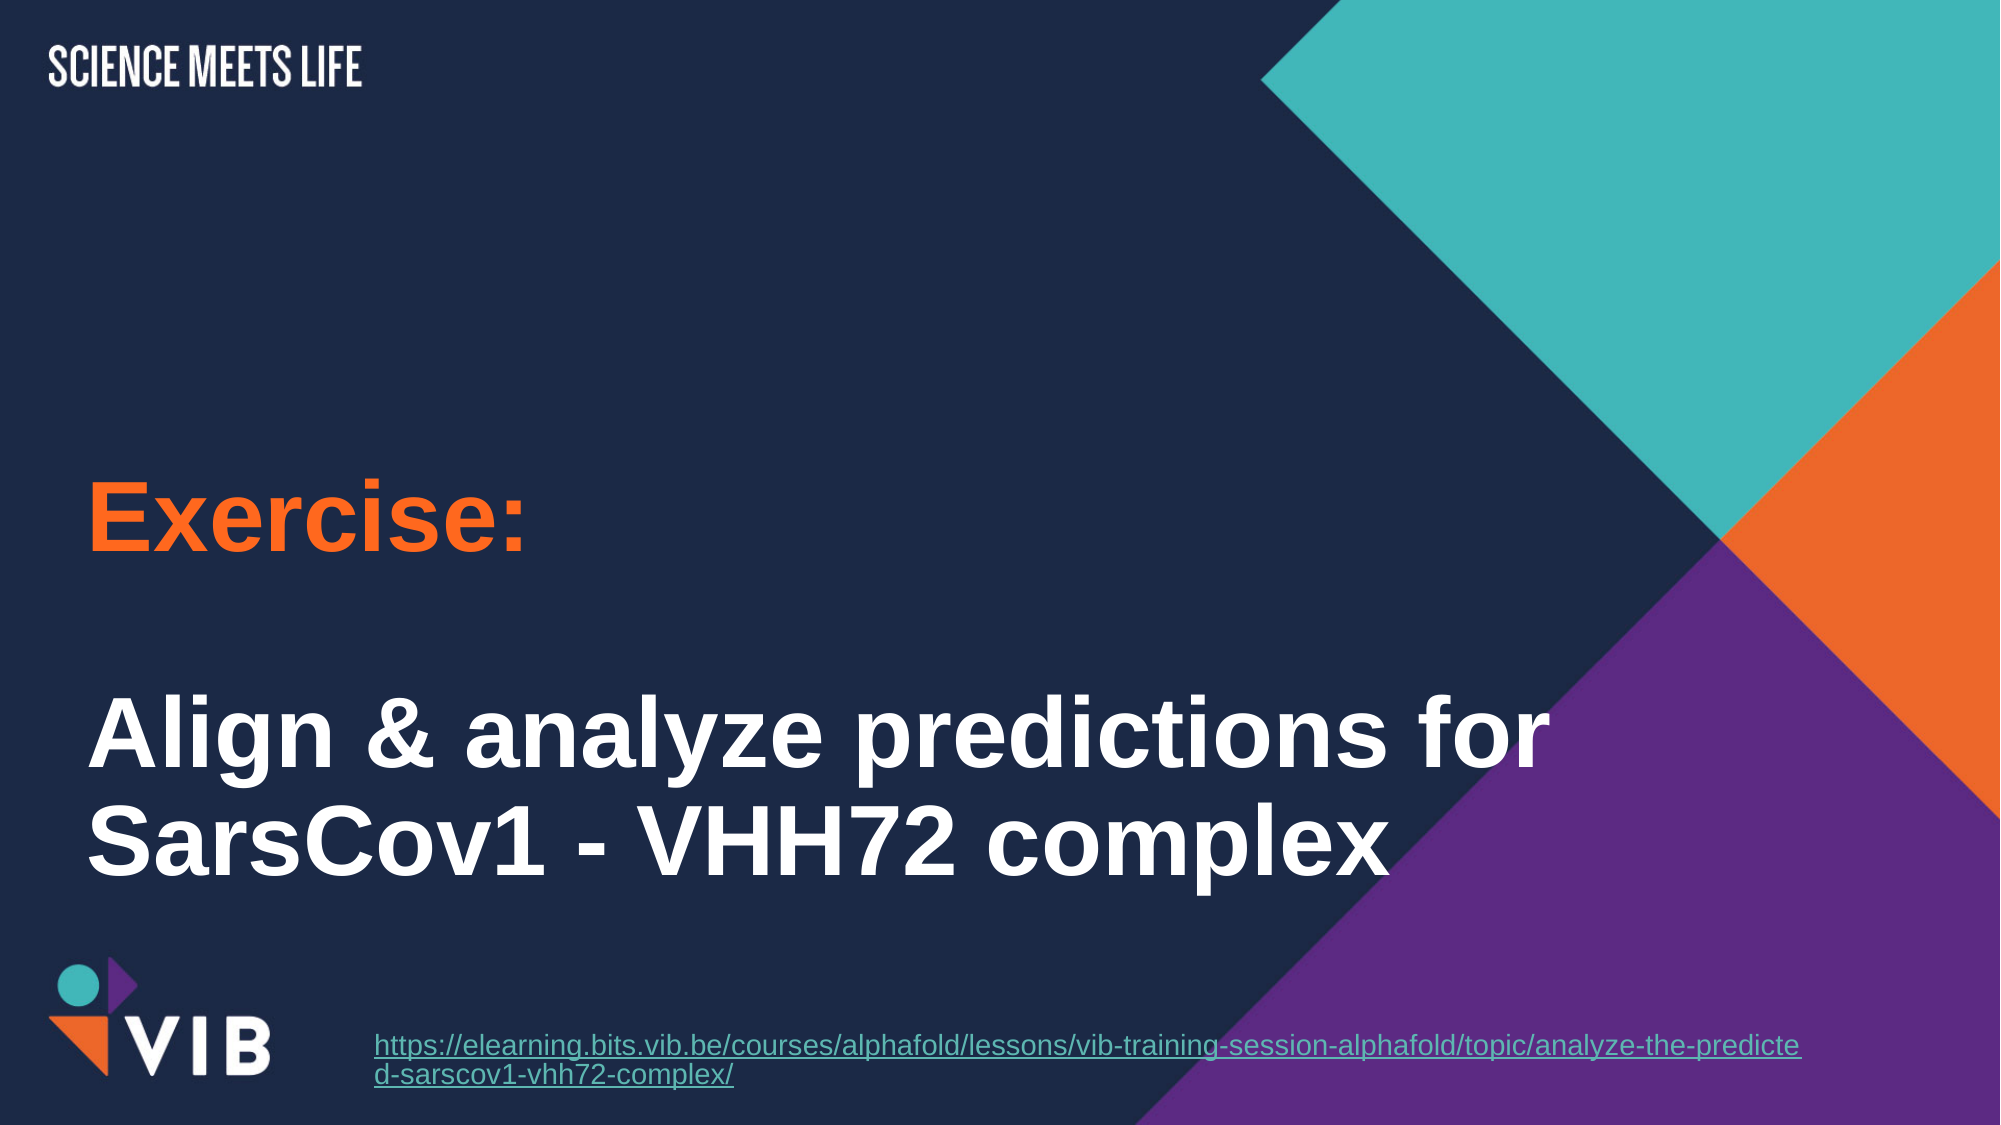

# Exercise: Align & analyze predictions for SarsCov1 - VHH72 complex
https://elearning.bits.vib.be/courses/alphafold/lessons/vib-training-session-alphafold/topic/analyze-the-predicted-sarscov1-vhh72-complex/